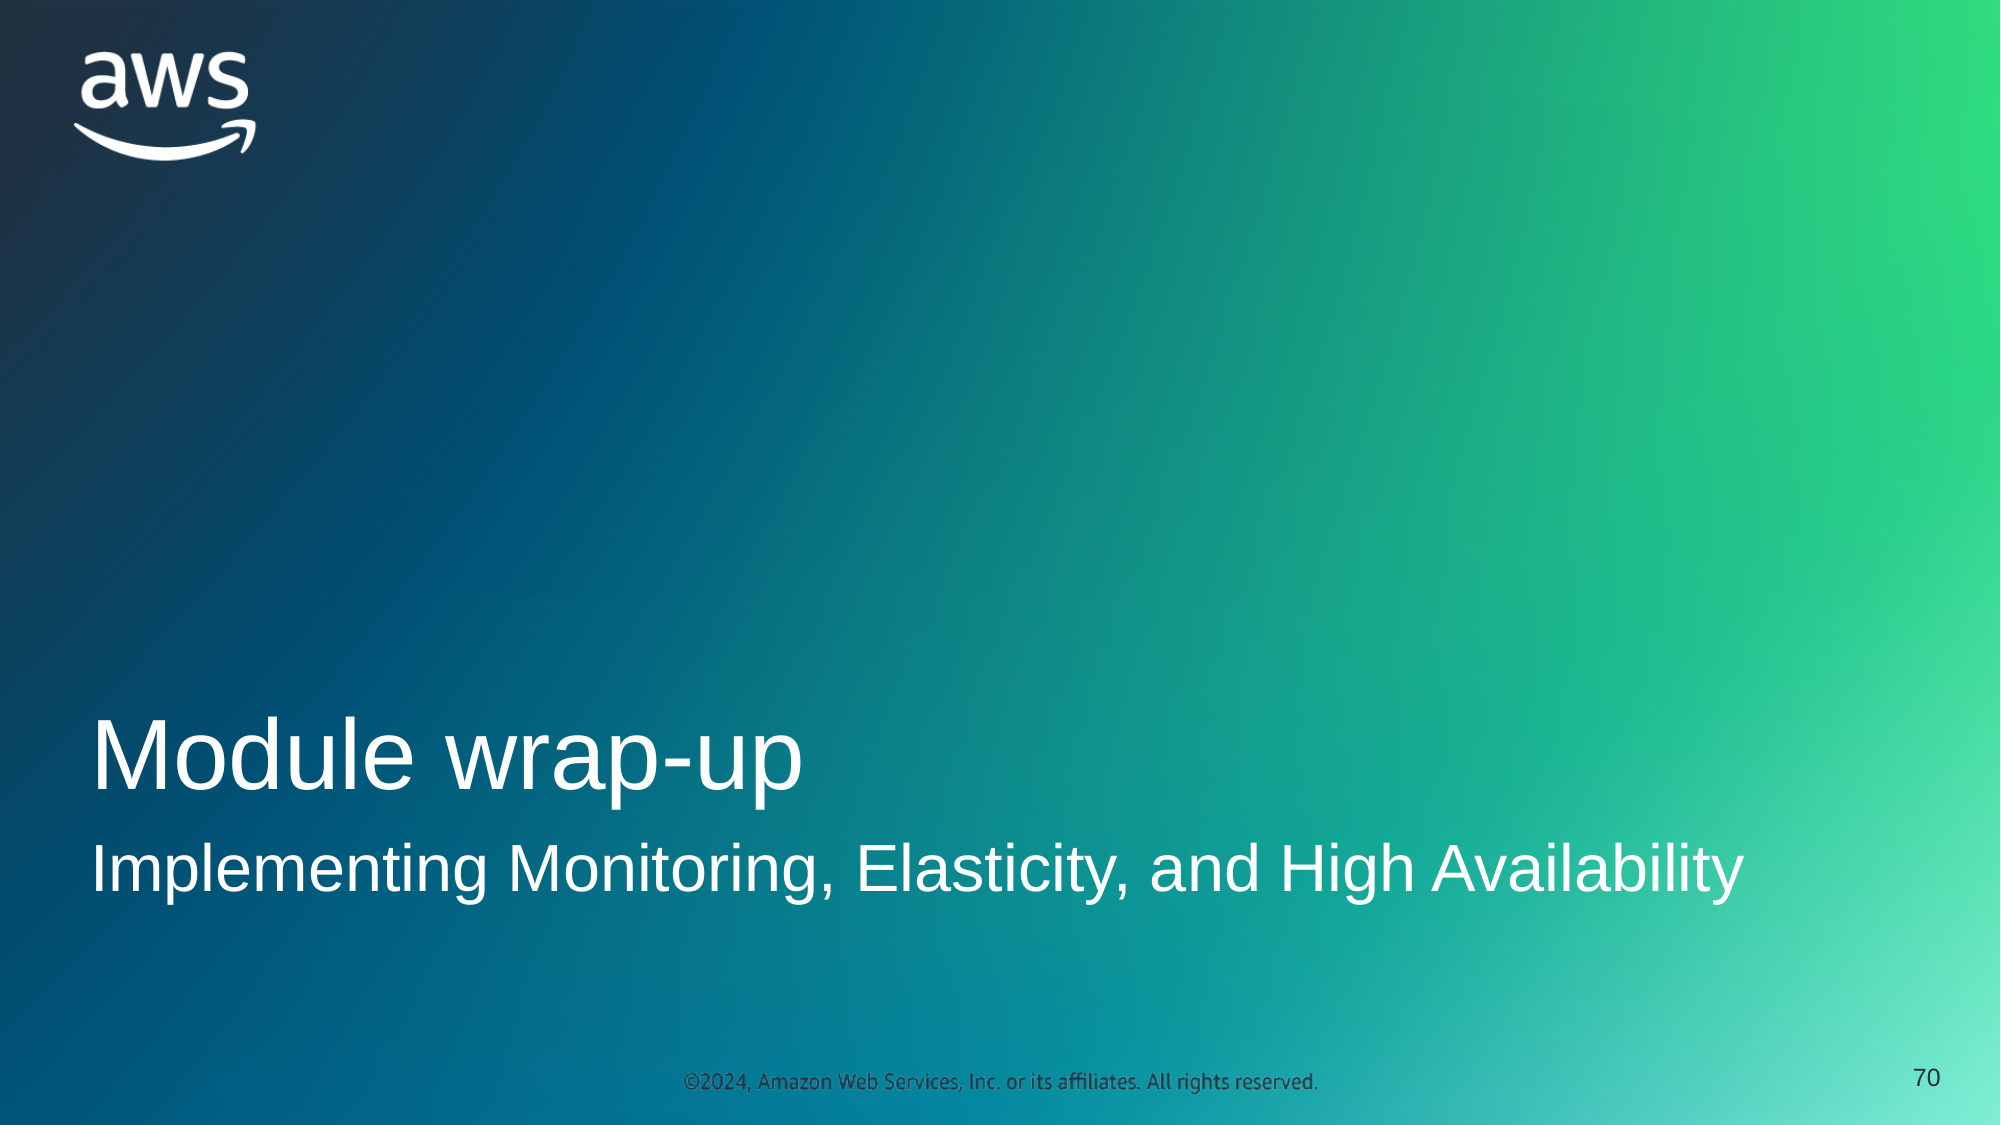

# Module wrap-up
Implementing Monitoring, Elasticity, and High Availability
70